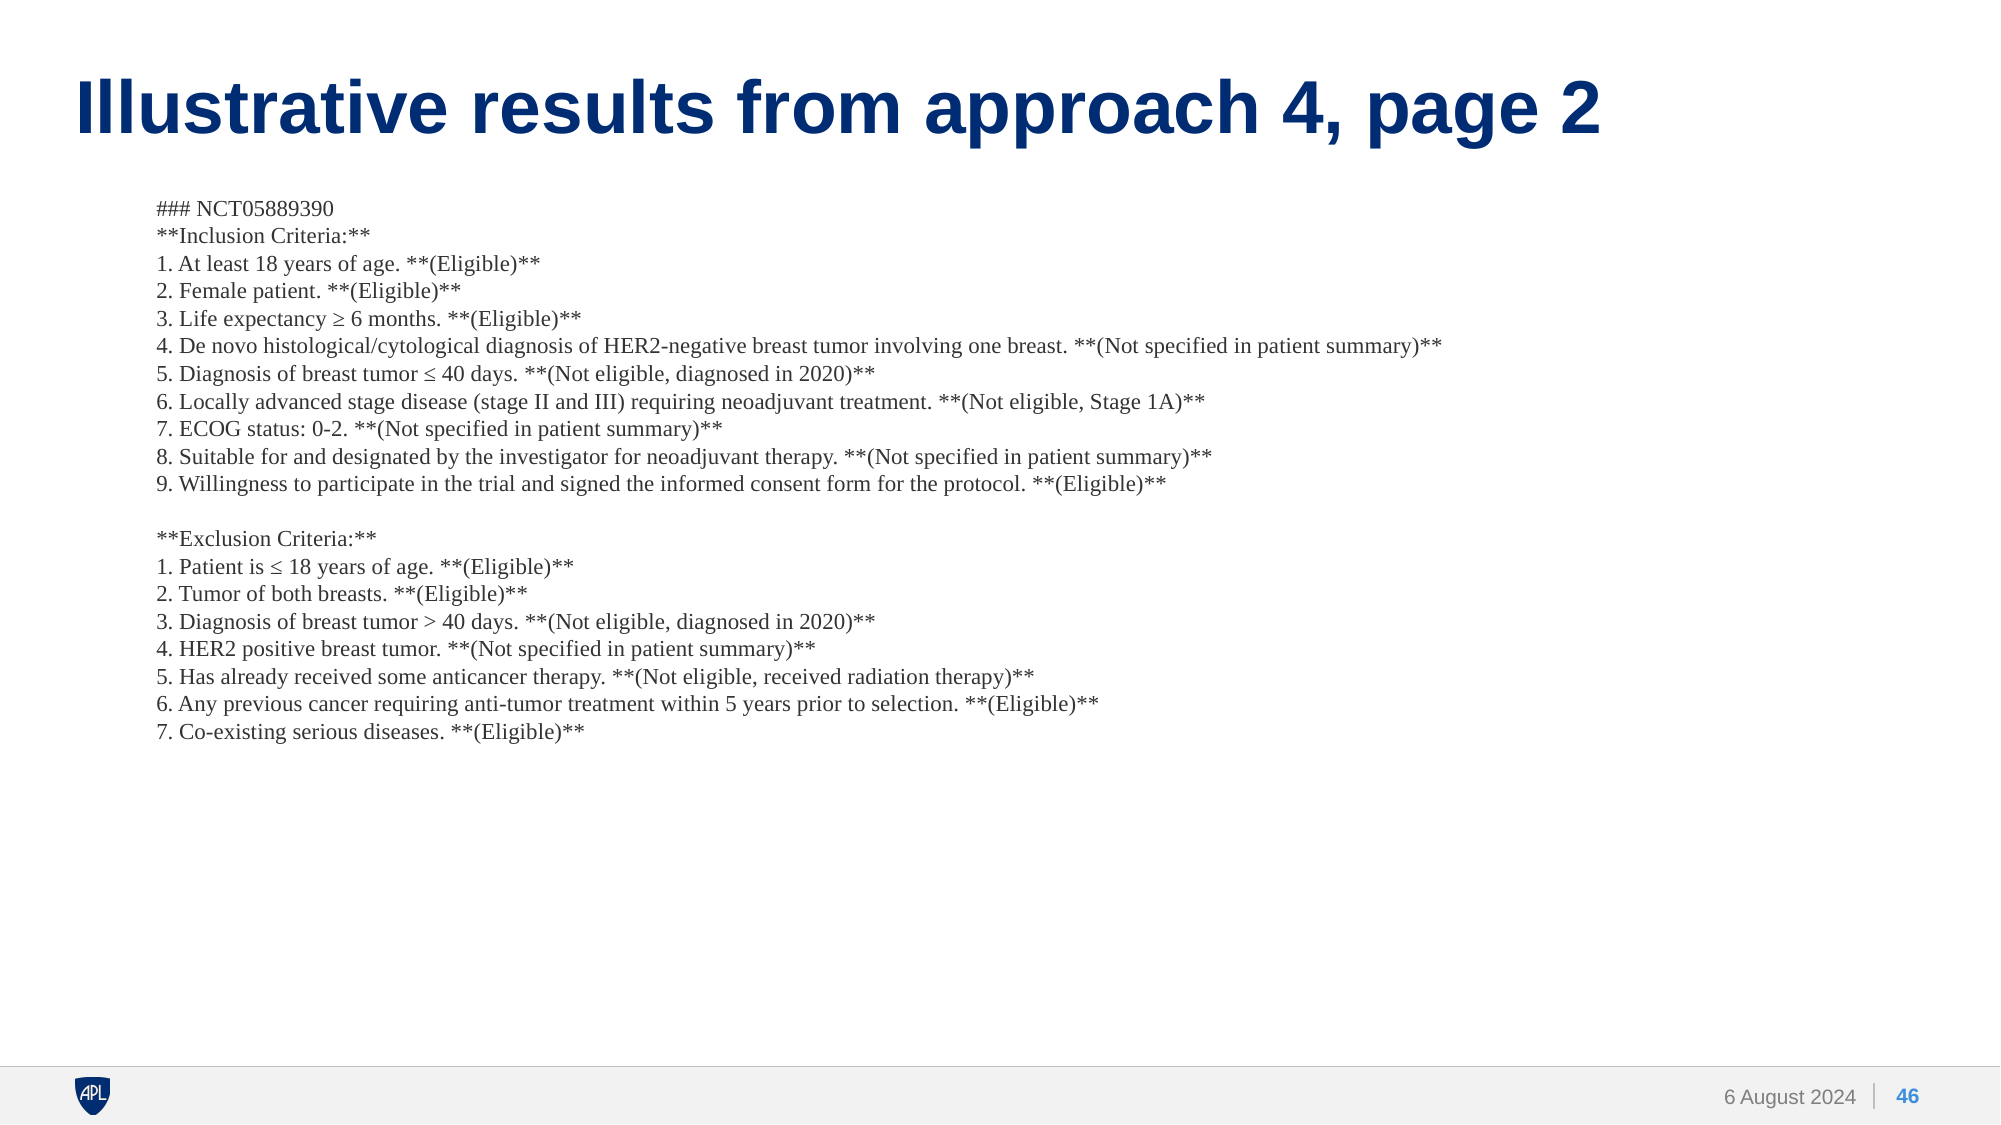

# Illustrative results from approach 4, page 2
### NCT05889390
**Inclusion Criteria:**
1. At least 18 years of age. **(Eligible)**
2. Female patient. **(Eligible)**
3. Life expectancy ≥ 6 months. **(Eligible)**
4. De novo histological/cytological diagnosis of HER2-negative breast tumor involving one breast. **(Not specified in patient summary)**
5. Diagnosis of breast tumor ≤ 40 days. **(Not eligible, diagnosed in 2020)**
6. Locally advanced stage disease (stage II and III) requiring neoadjuvant treatment. **(Not eligible, Stage 1A)**
7. ECOG status: 0-2. **(Not specified in patient summary)**
8. Suitable for and designated by the investigator for neoadjuvant therapy. **(Not specified in patient summary)**
9. Willingness to participate in the trial and signed the informed consent form for the protocol. **(Eligible)**

**Exclusion Criteria:**
1. Patient is ≤ 18 years of age. **(Eligible)**
2. Tumor of both breasts. **(Eligible)**
3. Diagnosis of breast tumor > 40 days. **(Not eligible, diagnosed in 2020)**
4. HER2 positive breast tumor. **(Not specified in patient summary)**
5. Has already received some anticancer therapy. **(Not eligible, received radiation therapy)**
6. Any previous cancer requiring anti-tumor treatment within 5 years prior to selection. **(Eligible)**
7. Co-existing serious diseases. **(Eligible)**
46
6 August 2024